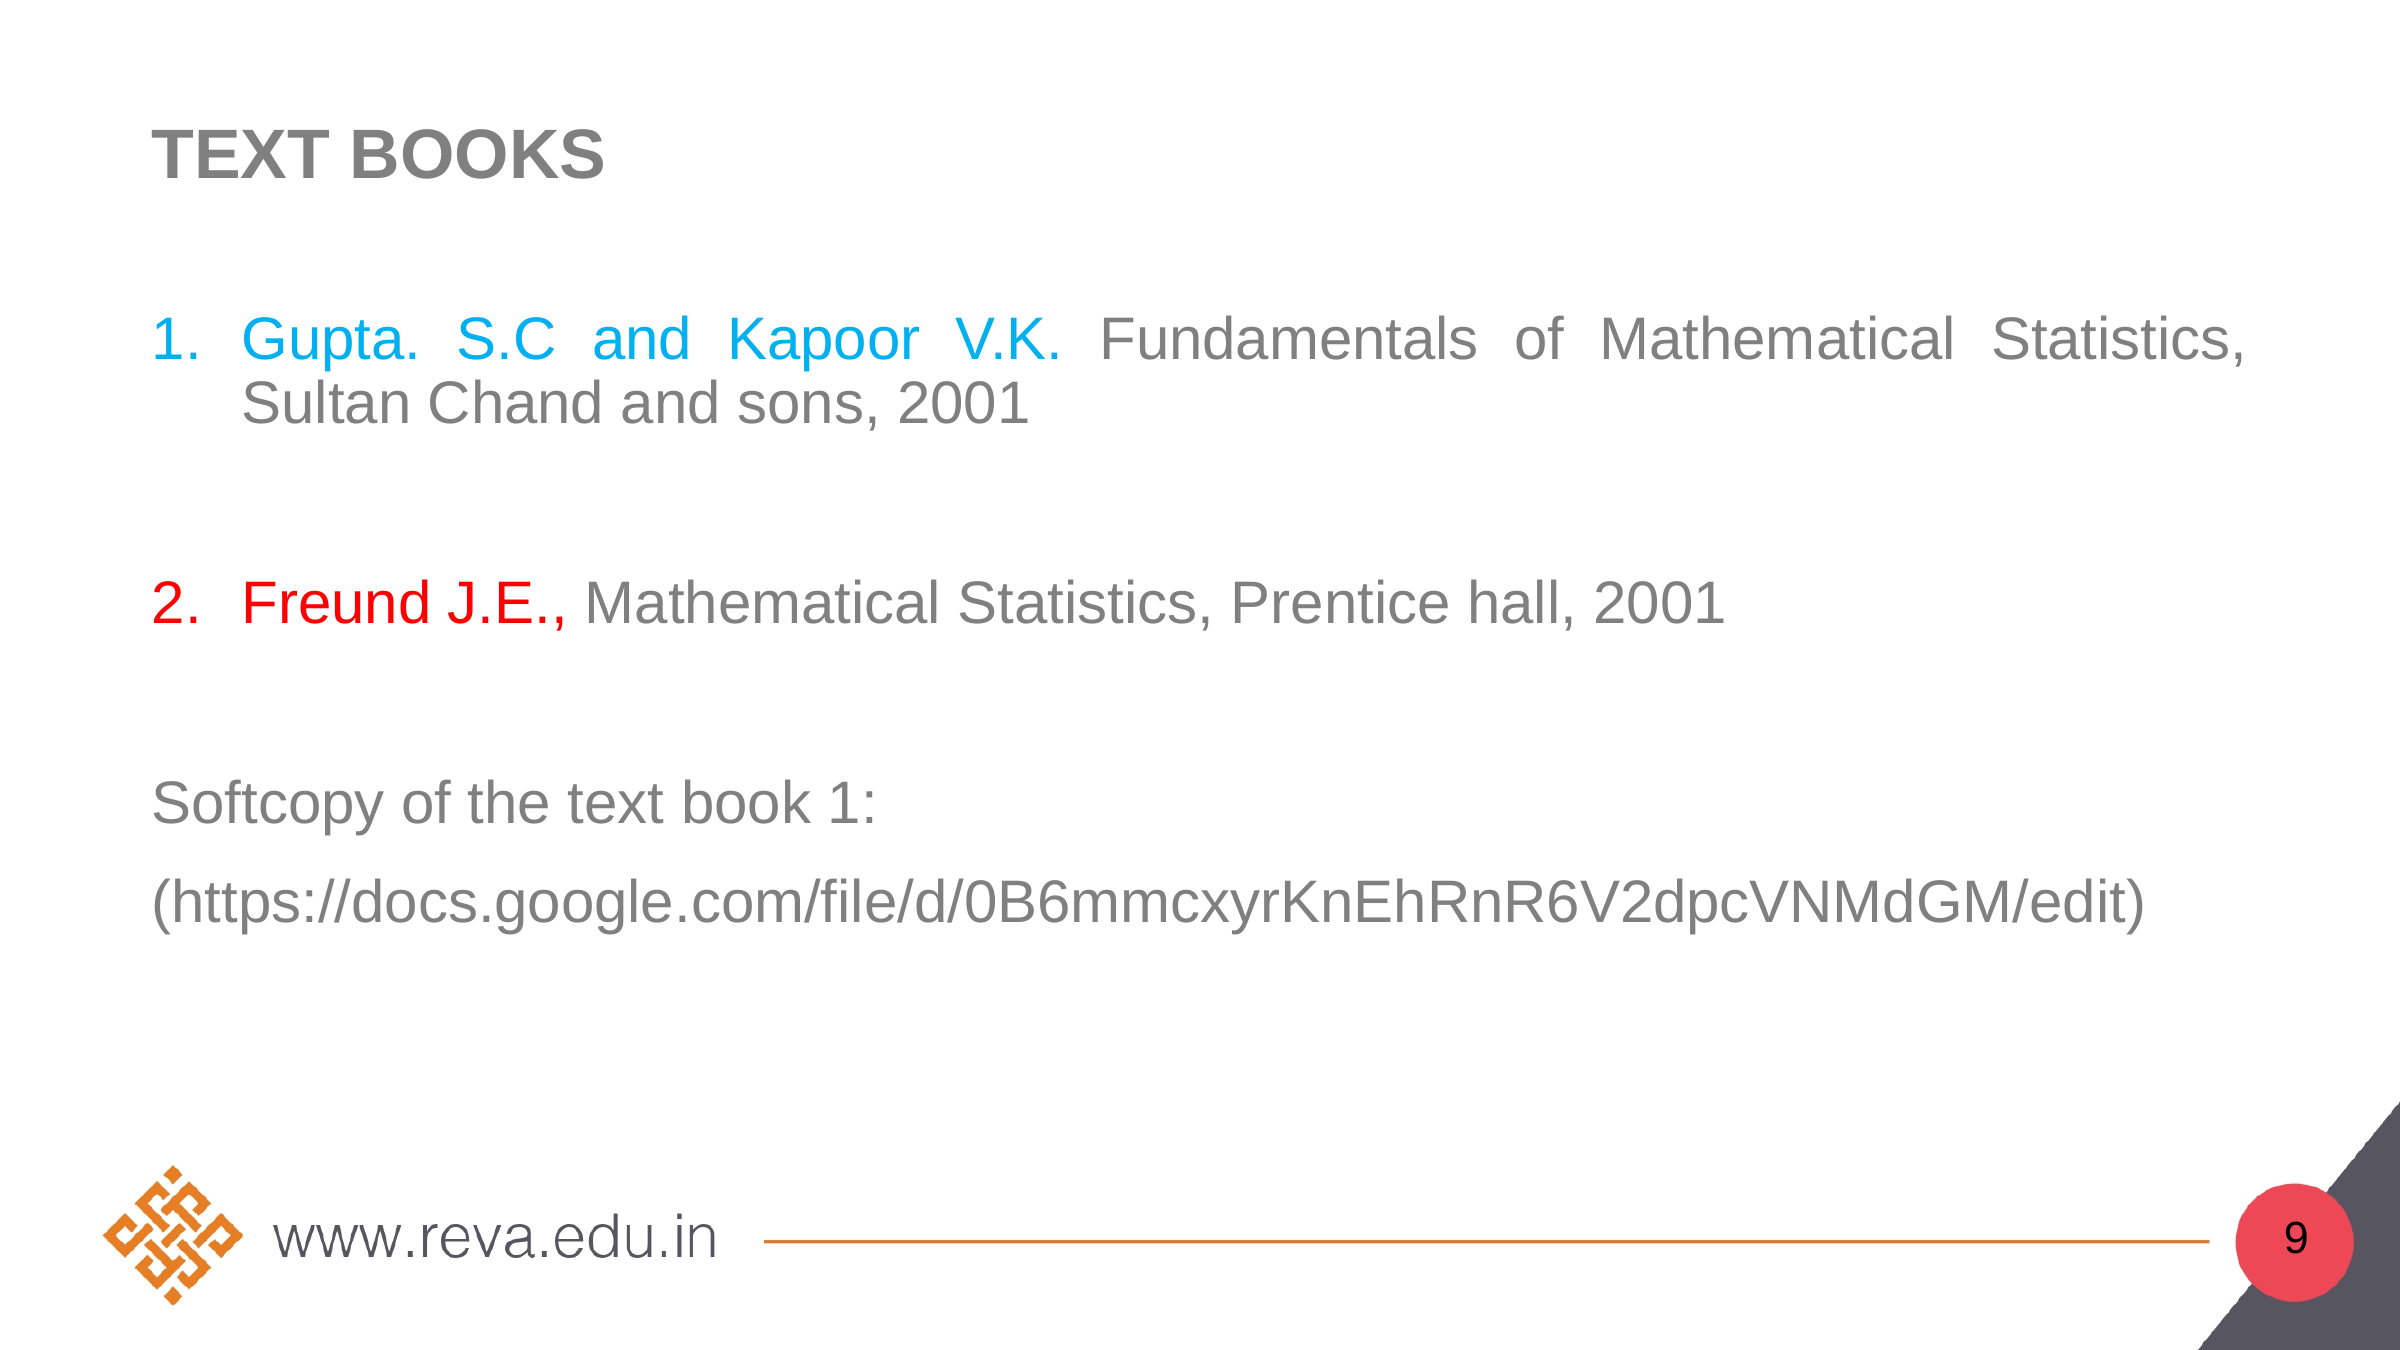

# Text Books
Gupta. S.C and Kapoor V.K. Fundamentals of Mathematical Statistics, Sultan Chand and sons, 2001

Freund J.E., Mathematical Statistics, Prentice hall, 2001

Softcopy of the text book 1:
(https://docs.google.com/file/d/0B6mmcxyrKnEhRnR6V2dpcVNMdGM/edit)
9